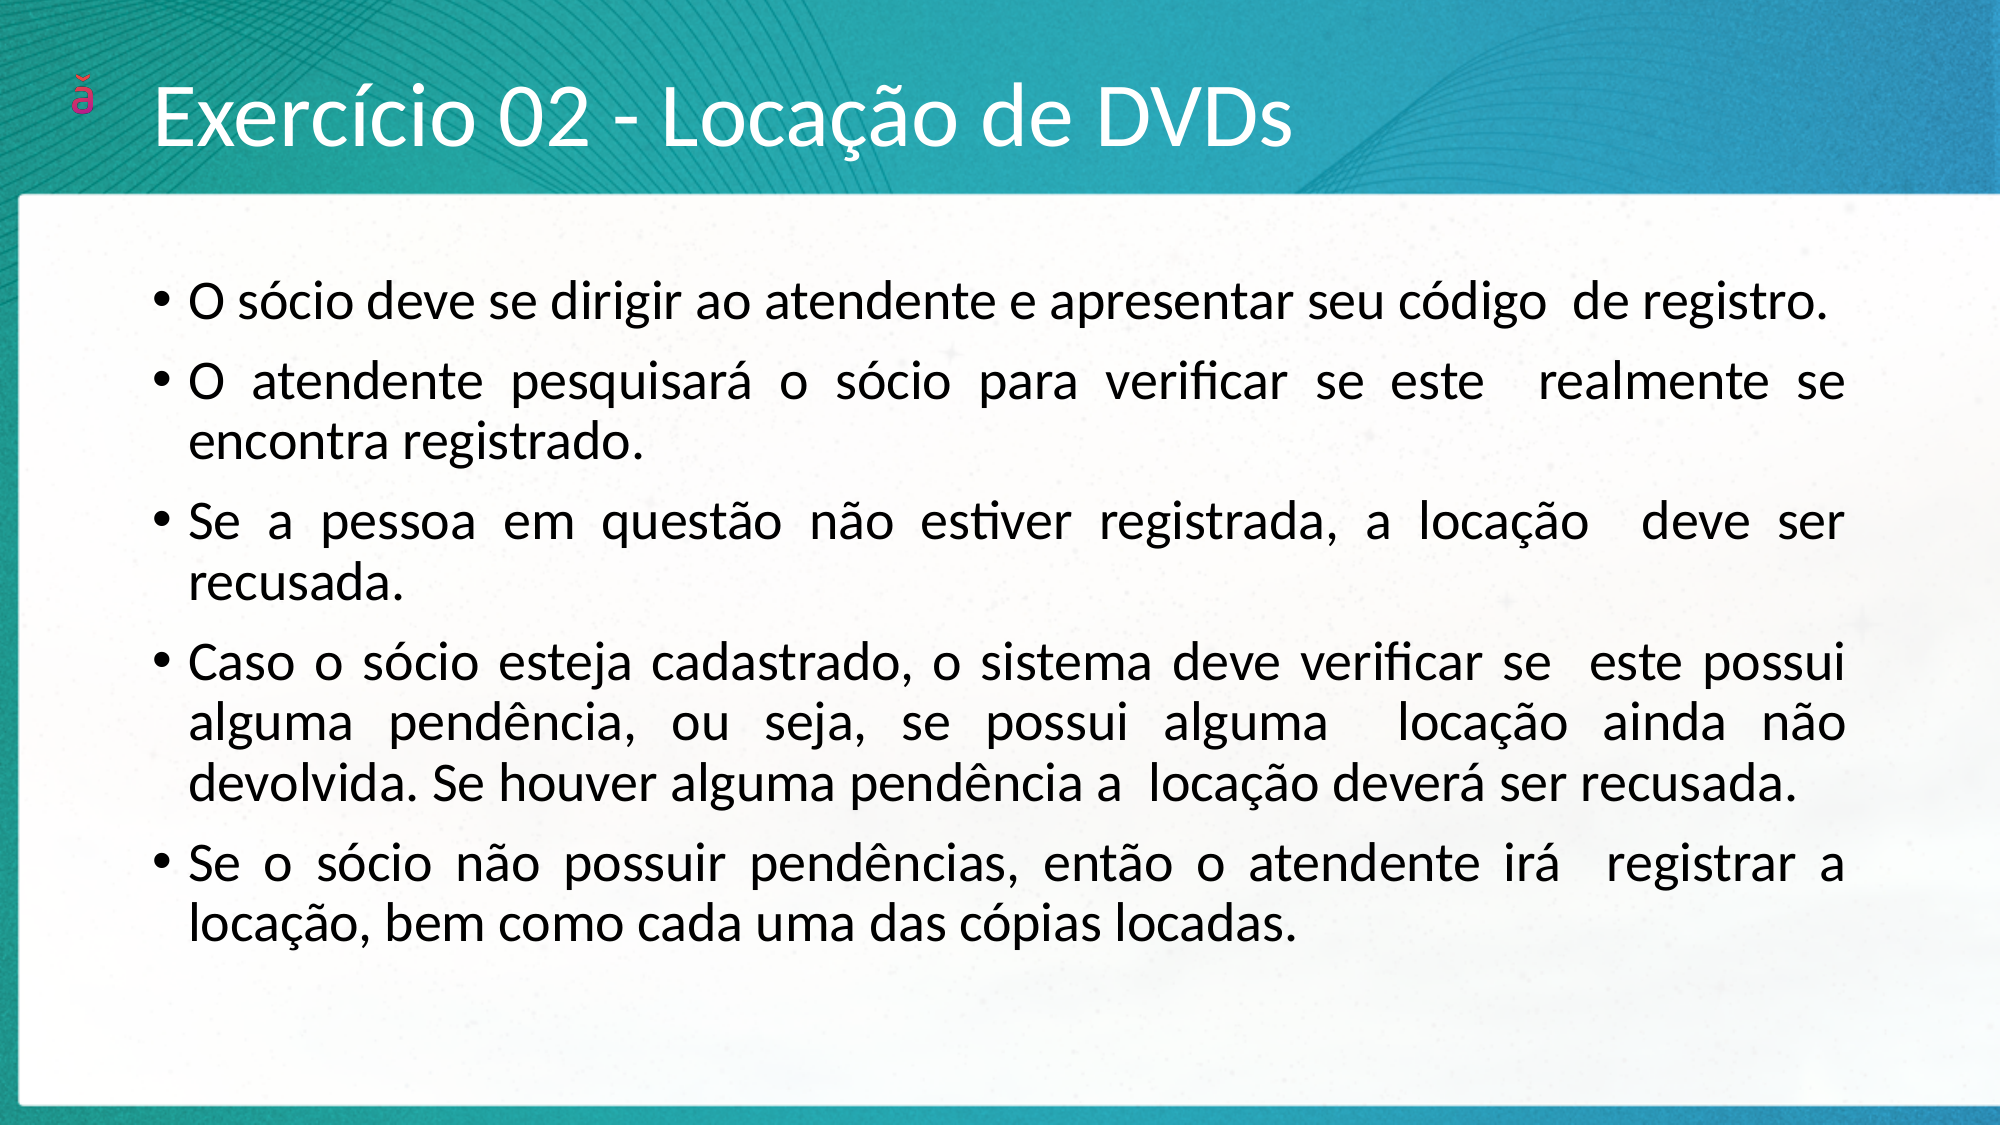

Exercício 02 - Locação de DVDs
O sócio deve se dirigir ao atendente e apresentar seu código  de registro.
O atendente pesquisará o sócio para verificar se este  realmente se encontra registrado.
Se a pessoa em questão não estiver registrada, a locação  deve ser recusada.
Caso o sócio esteja cadastrado, o sistema deve verificar se  este possui alguma pendência, ou seja, se possui alguma  locação ainda não devolvida. Se houver alguma pendência a  locação deverá ser recusada.
Se o sócio não possuir pendências, então o atendente irá  registrar a locação, bem como cada uma das cópias locadas.